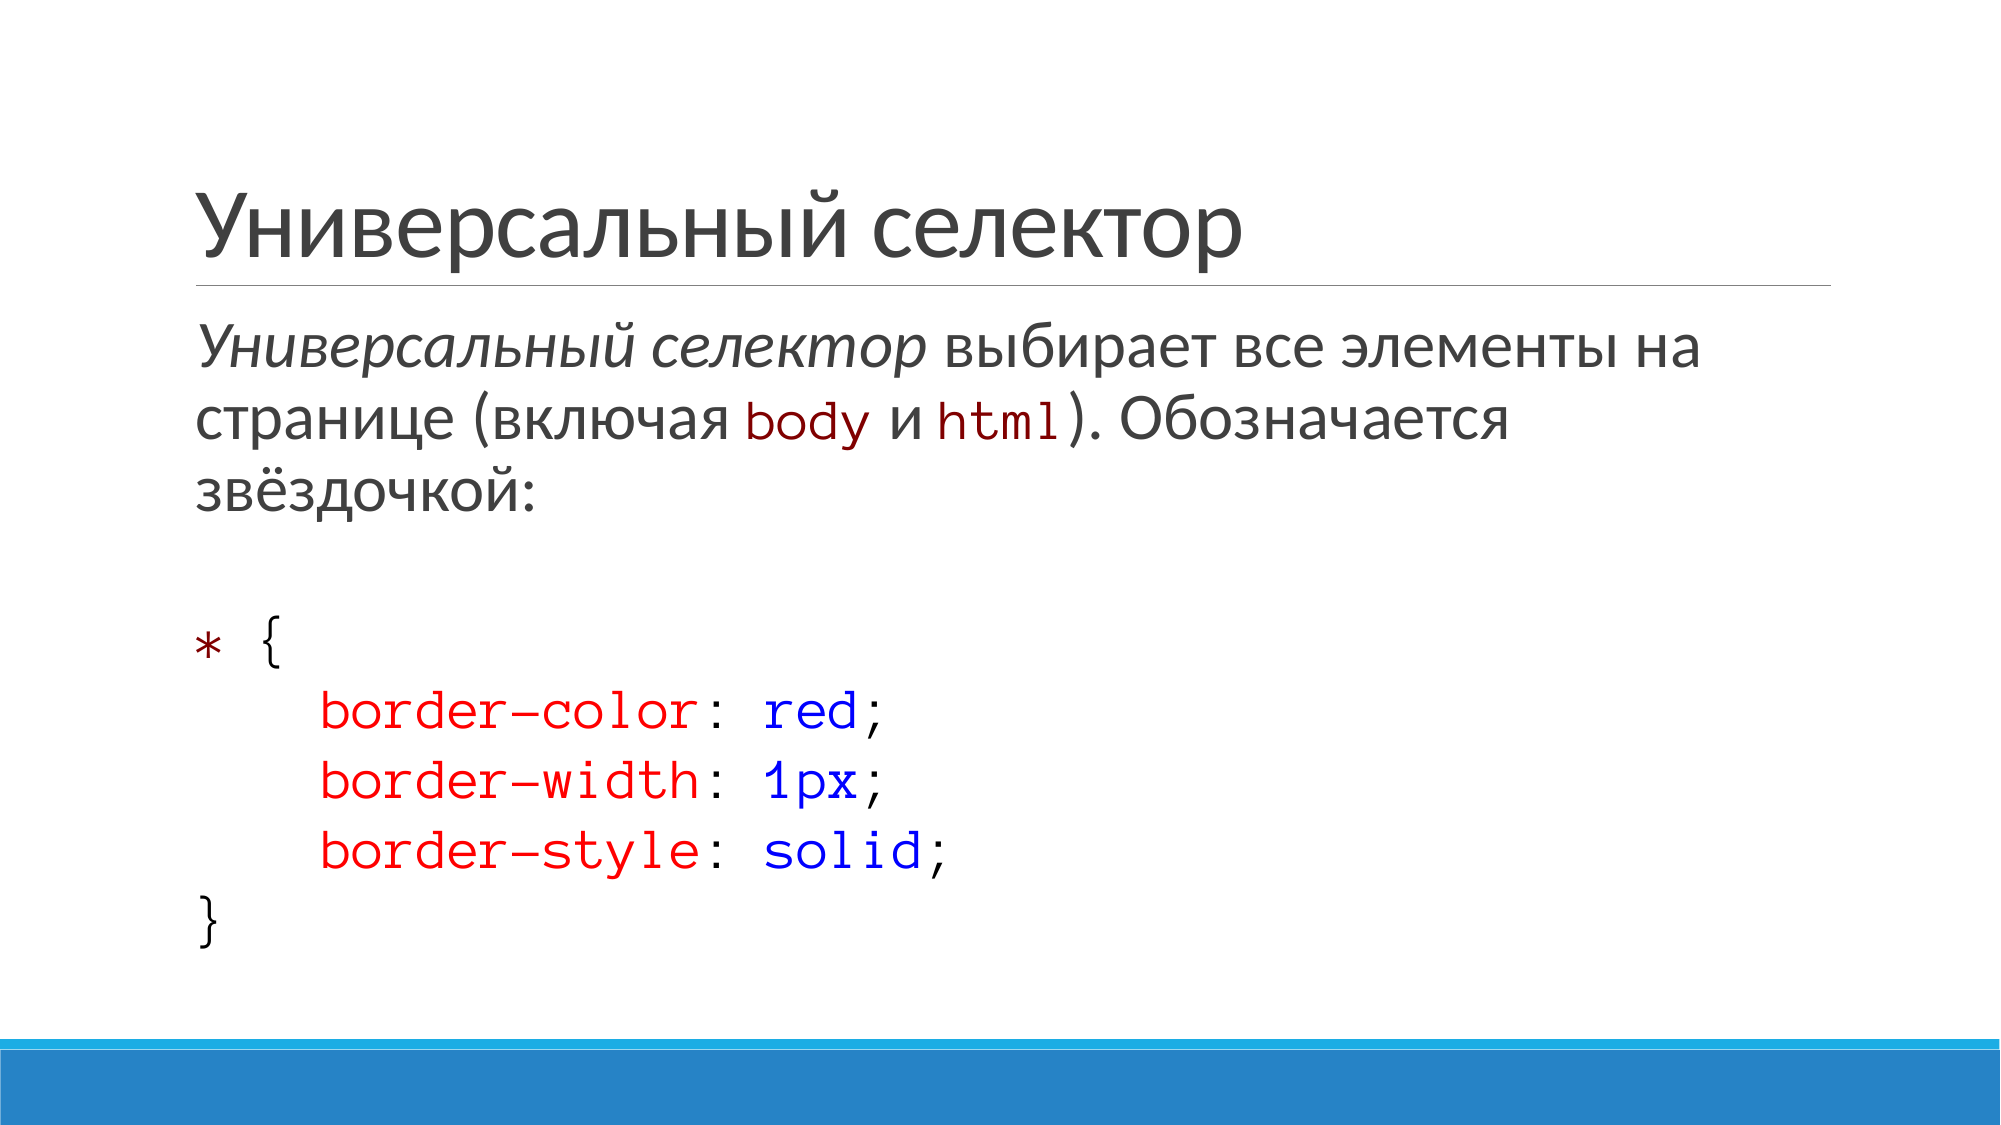

# Универсальный селектор
Универсальный селектор выбирает все элементы на странице (включая body и html). Обозначается звёздочкой:

* {
    border-color: red;
    border-width: 1px;
    border-style: solid;
}